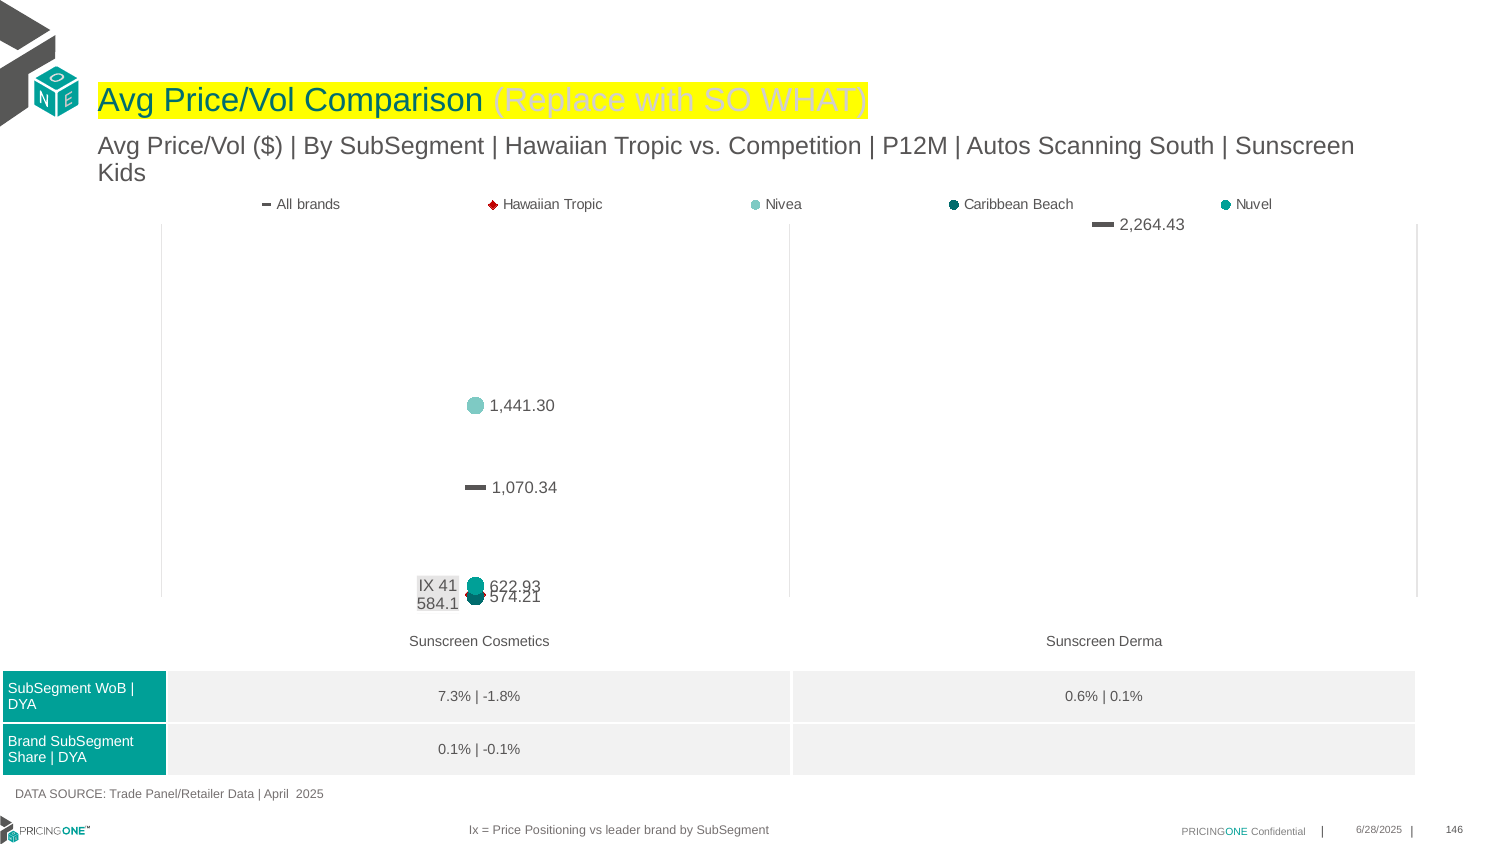

# Avg Price/Vol Comparison (Replace with SO WHAT)
Avg Price/Vol ($) | By SubSegment | Hawaiian Tropic vs. Competition | P12M | Autos Scanning South | Sunscreen Kids

### Chart

| Category | All brands | Hawaiian Tropic | Nivea | Caribbean Beach | Nuvel |
|---|---|---|---|---|---|
| IX 41 | 1070.34 | 584.1 | 1441.3 | 574.21 | 622.93 |
| None | 2264.43 | None | None | None | None |
|  | Sunscreen Cosmetics | Sunscreen Derma |
| --- | --- | --- |
| SubSegment WoB | DYA | 7.3% | -1.8% | 0.6% | 0.1% |
| Brand SubSegment Share | DYA | 0.1% | -0.1% |  |
DATA SOURCE: Trade Panel/Retailer Data | April  2025
Ix = Price Positioning vs leader brand by SubSegment
6/28/2025
146